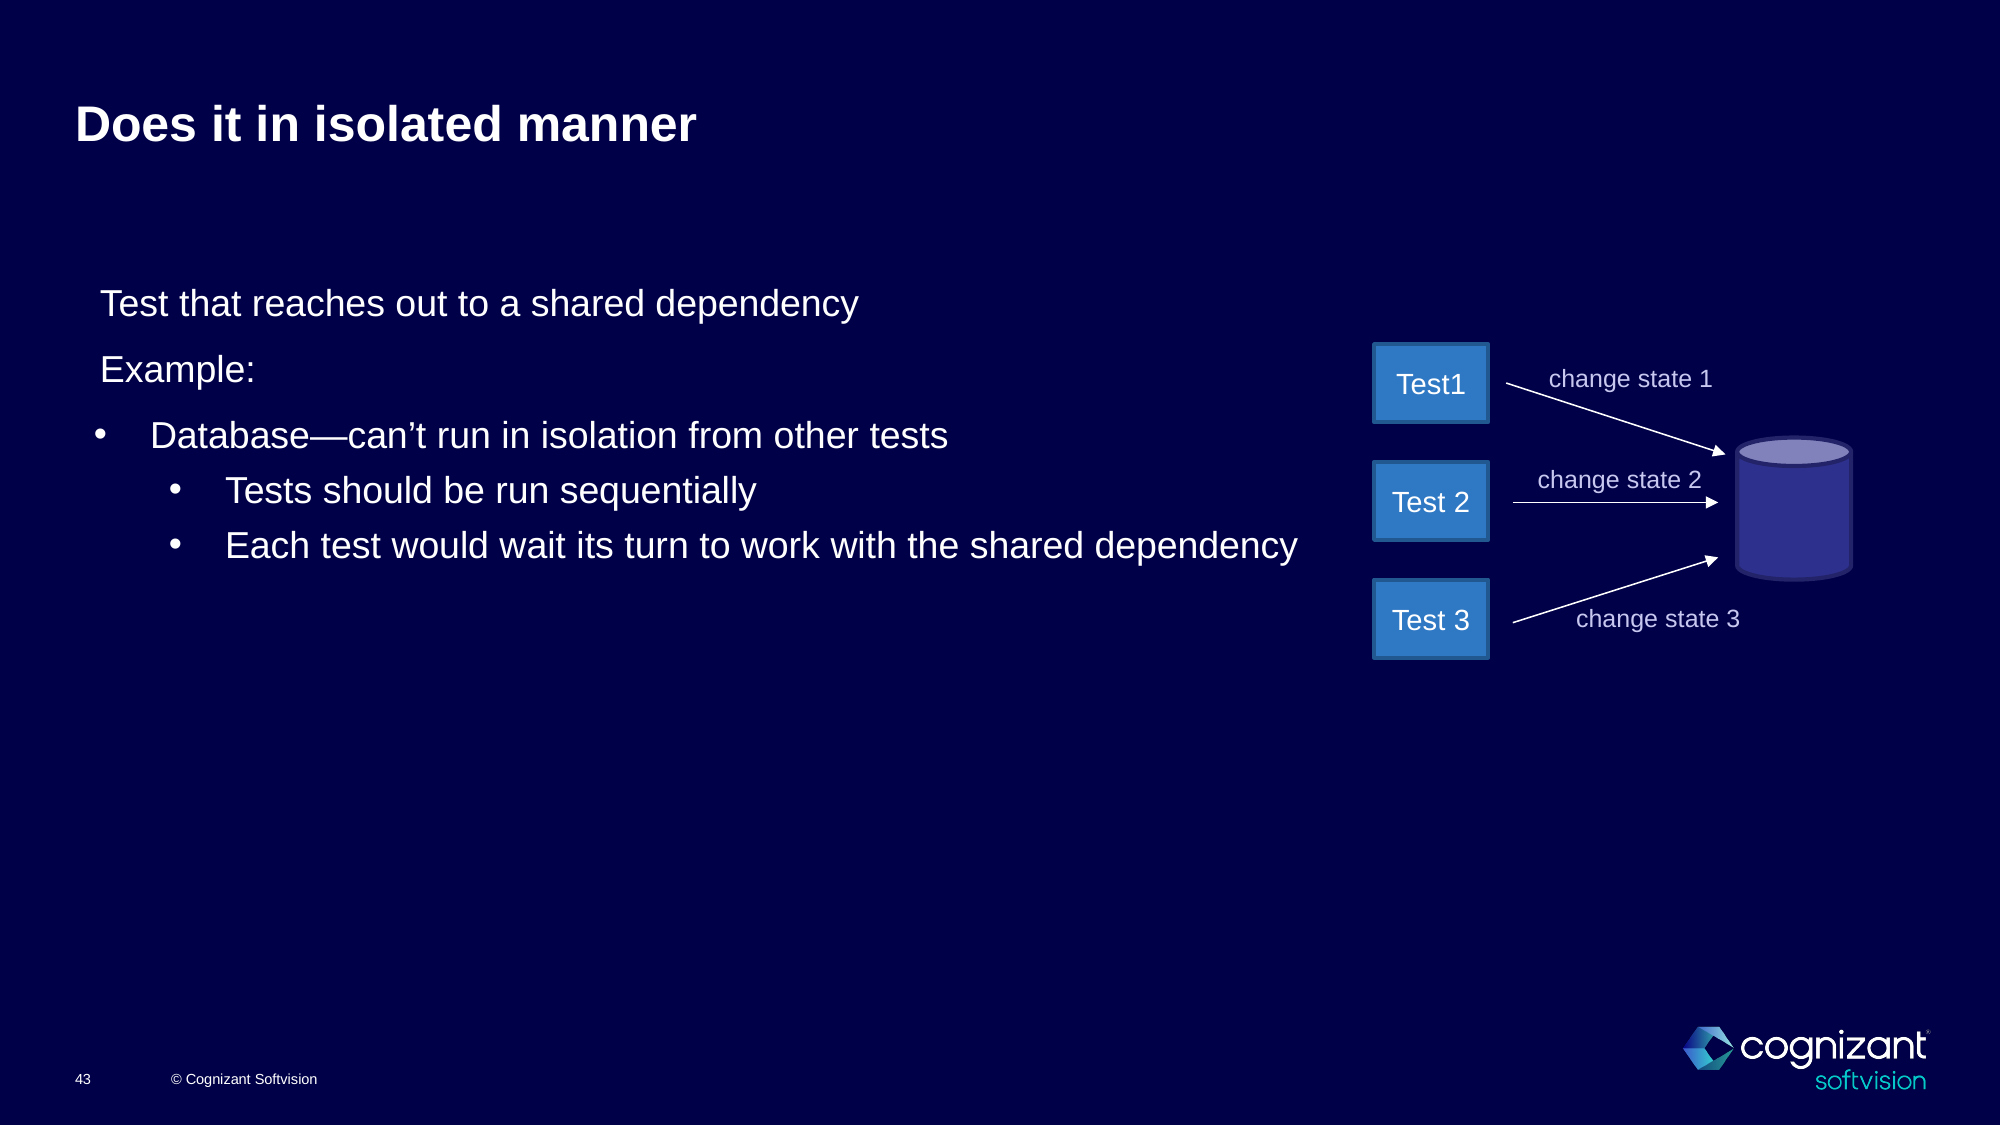

# Does it in isolated manner
Test that reaches out to a shared dependency
Example:
Database—can’t run in isolation from other tests
Tests should be run sequentially
Each test would wait its turn to work with the shared dependency

Test1
change state 1

change state 2
Test 2
Test 3
change state 3
© Cognizant Softvision
43